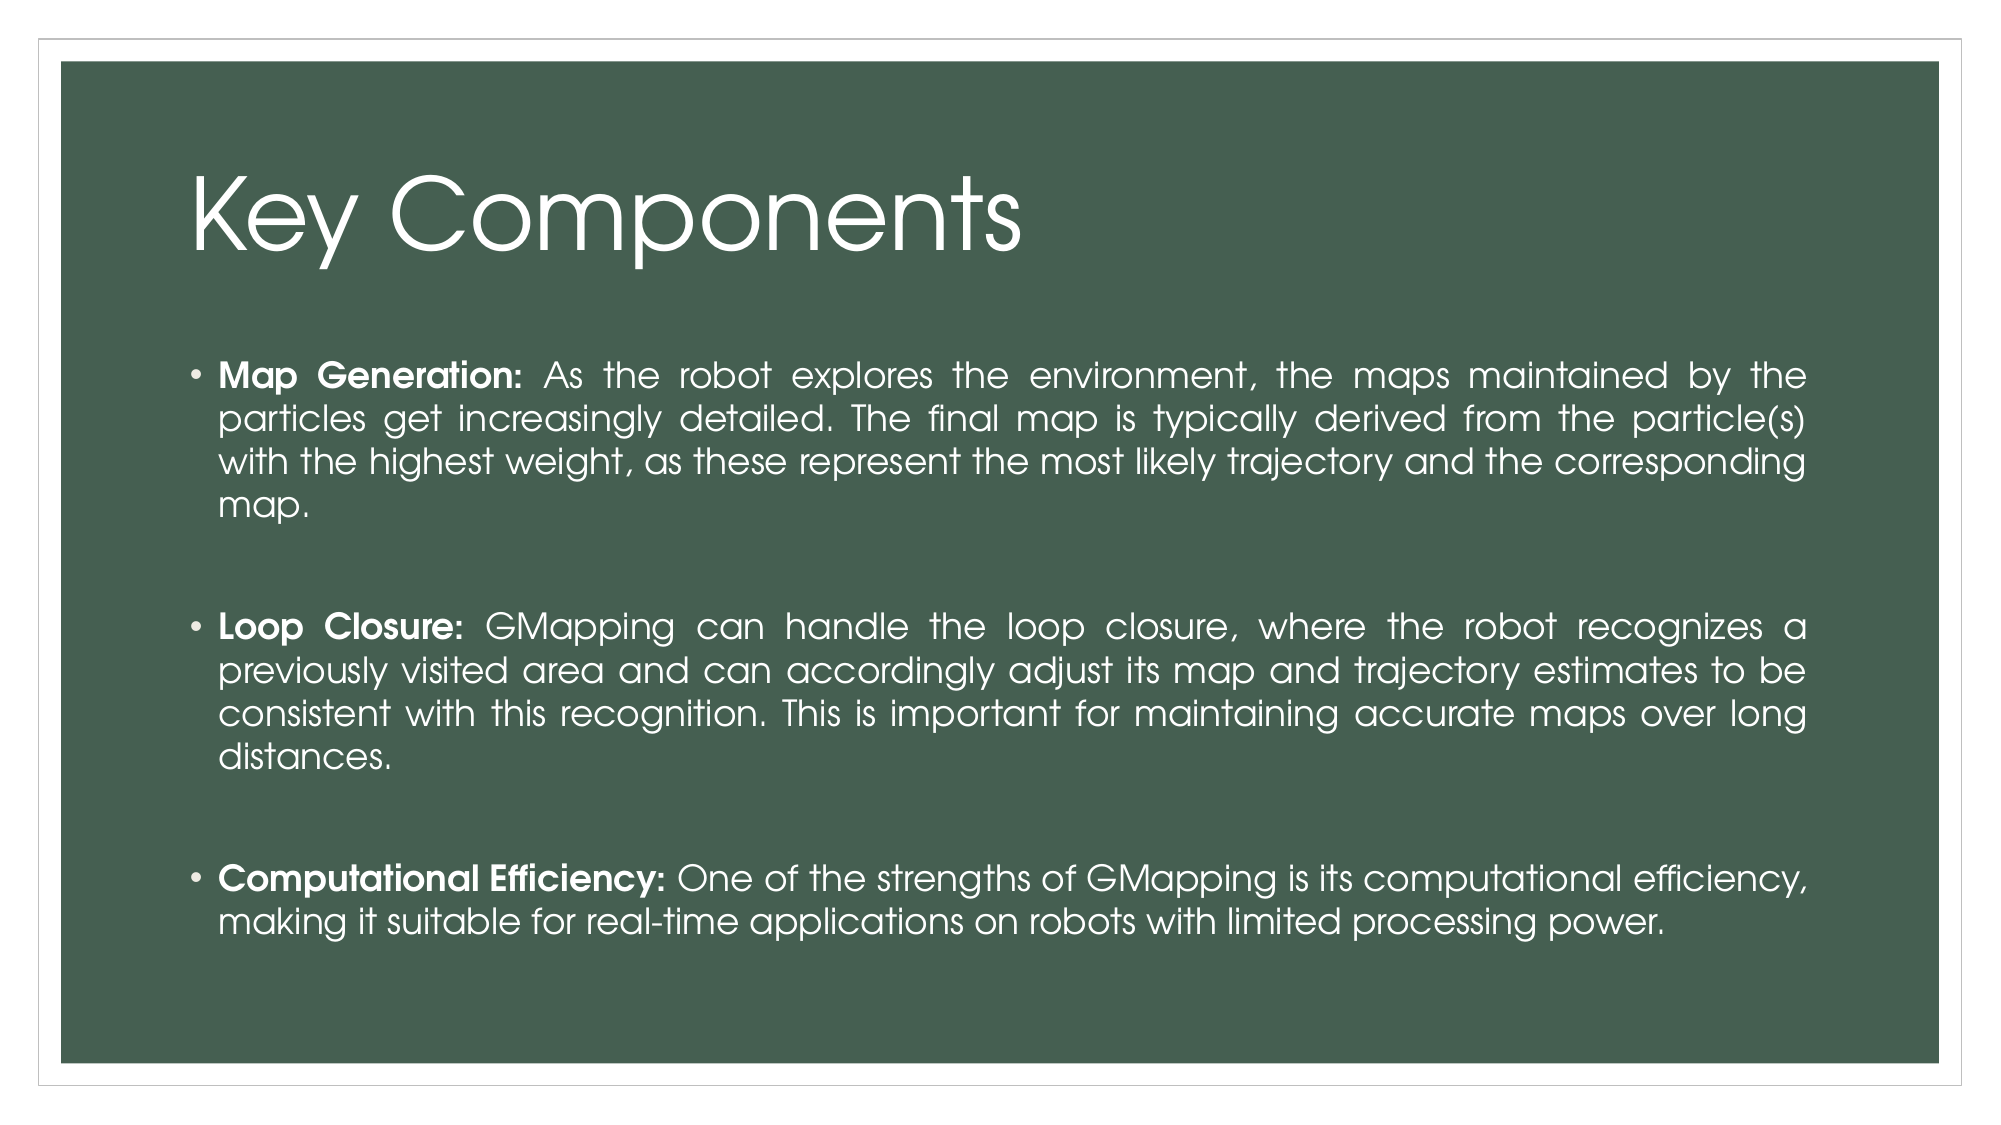

# Key Components
Map Generation: As the robot explores the environment, the maps maintained by the particles get increasingly detailed. The final map is typically derived from the particle(s) with the highest weight, as these represent the most likely trajectory and the corresponding map.

Loop Closure: GMapping can handle the loop closure, where the robot recognizes a previously visited area and can accordingly adjust its map and trajectory estimates to be consistent with this recognition. This is important for maintaining accurate maps over long distances.

Computational Efficiency: One of the strengths of GMapping is its computational efficiency, making it suitable for real-time applications on robots with limited processing power.